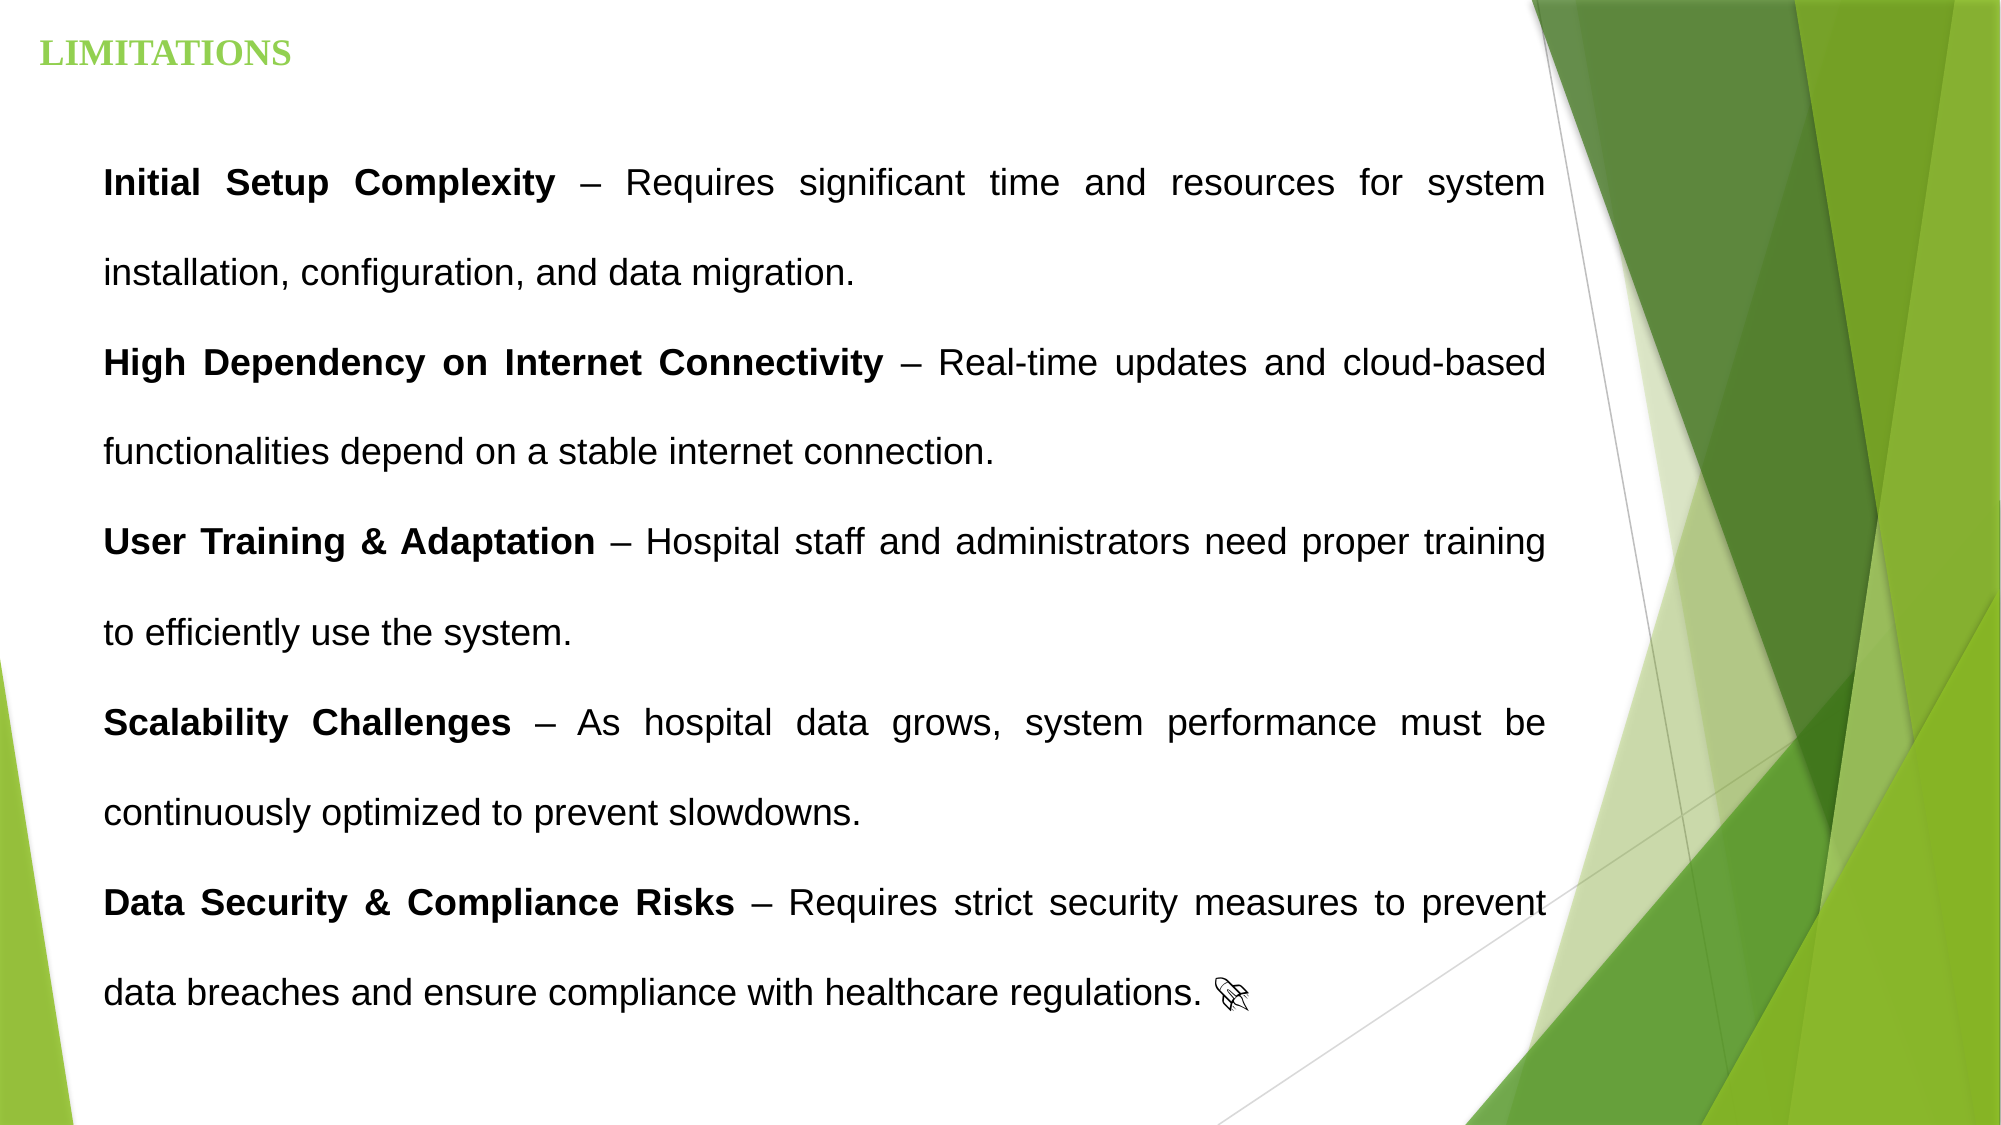

LIMITATIONS
Initial Setup Complexity – Requires significant time and resources for system installation, configuration, and data migration.
High Dependency on Internet Connectivity – Real-time updates and cloud-based functionalities depend on a stable internet connection.
User Training & Adaptation – Hospital staff and administrators need proper training to efficiently use the system.
Scalability Challenges – As hospital data grows, system performance must be continuously optimized to prevent slowdowns.
Data Security & Compliance Risks – Requires strict security measures to prevent data breaches and ensure compliance with healthcare regulations. 🚀